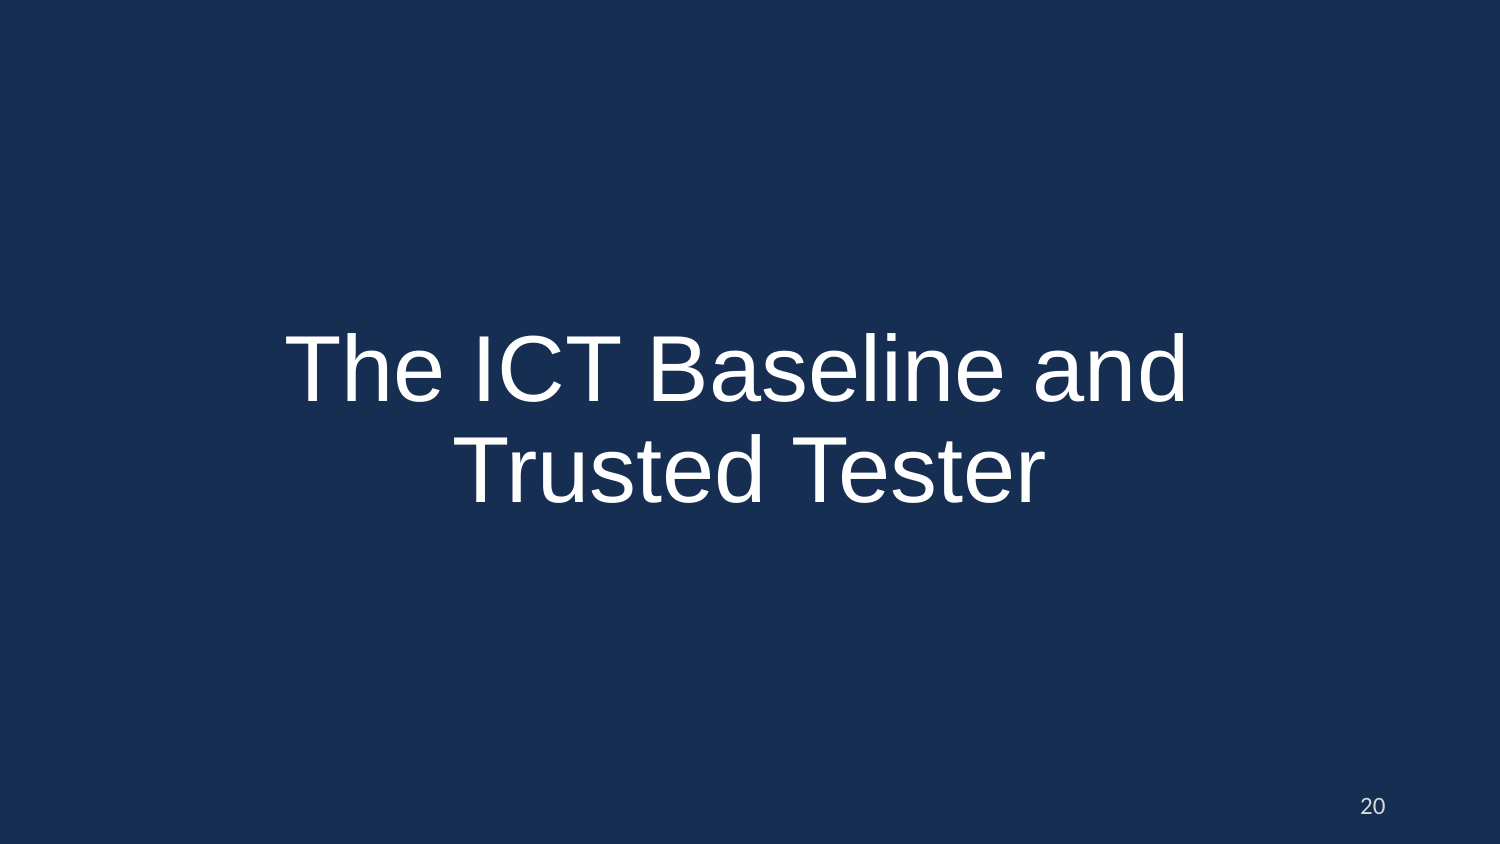

# The ICT Baseline and
Trusted Tester
20